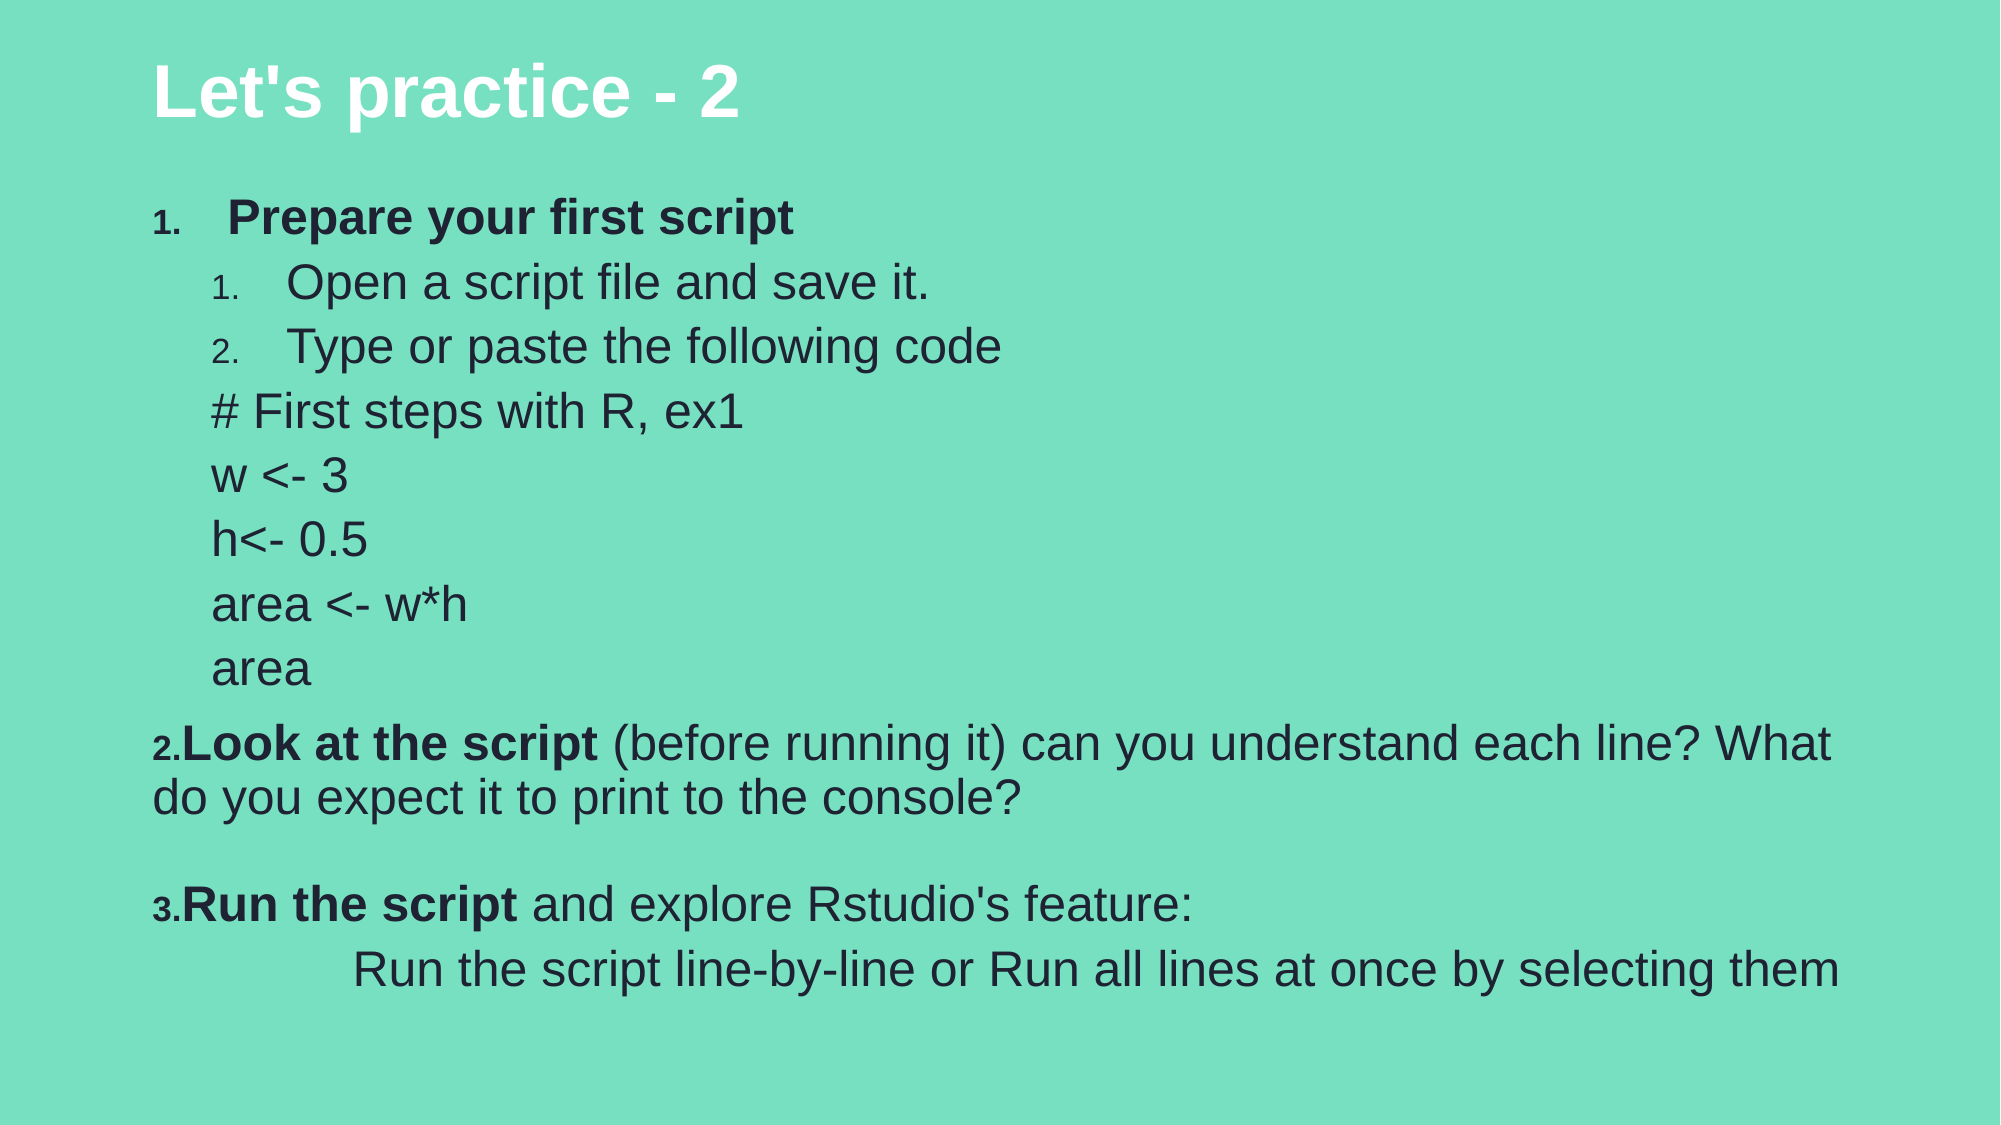

Let's practice - 2
Prepare your first script
Open a script file and save it.
Type or paste the following code
# First steps with R, ex1
w <- 3
h<- 0.5
area <- w*h
area
Look at the script (before running it) can you understand each line? What do you expect it to print to the console?

Run the script and explore Rstudio's feature:
    Run the script line-by-line or Run all lines at once by selecting them